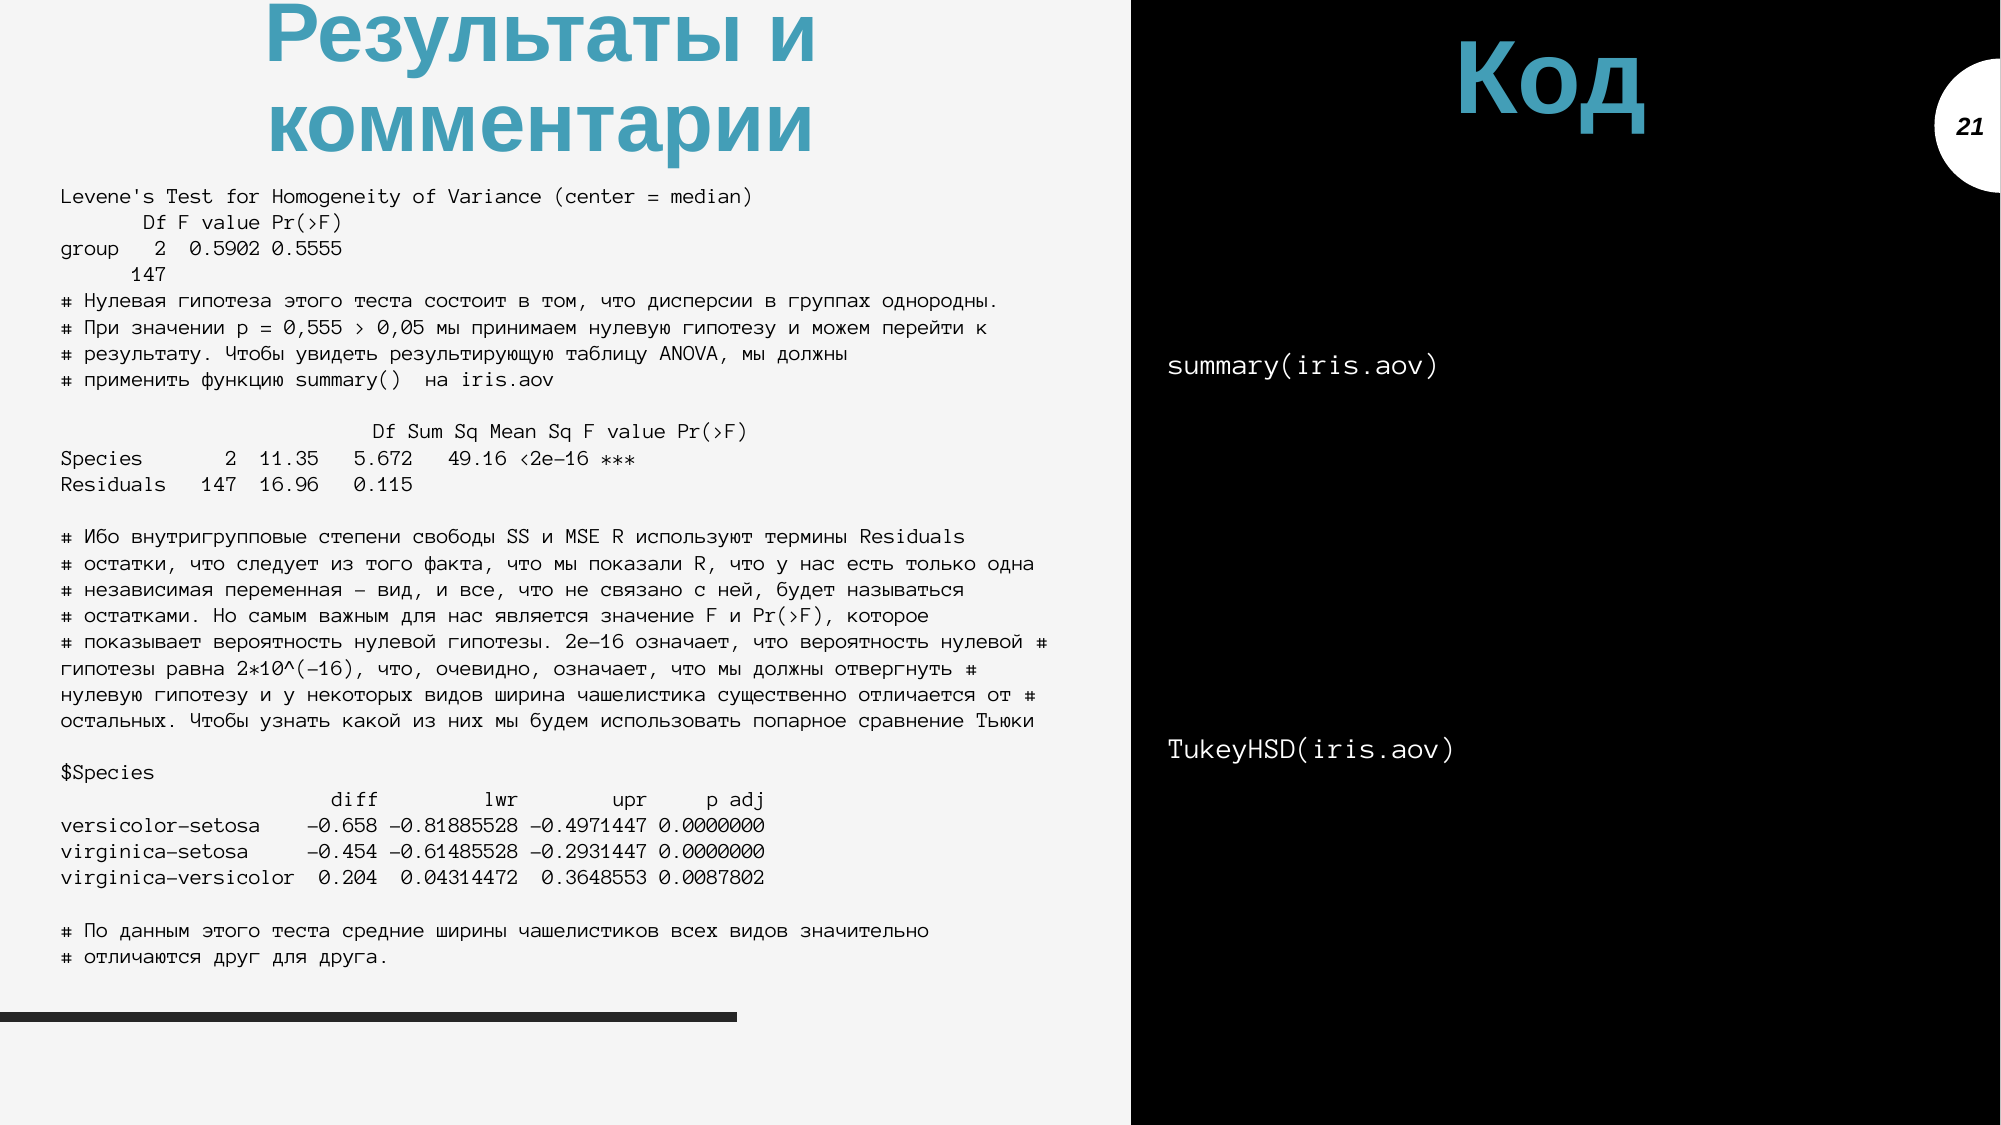

Результаты и комментарии
Код
Levene's Test for Homogeneity of Variance (center = median)
       Df F value Pr(>F)
group   2  0.5902 0.5555
      147
# Нулевая гипотеза этого теста состоит в том, что дисперсии в группах однородны. # При значении p = 0,555 > 0,05 мы принимаем нулевую гипотезу и можем перейти к
# результату. Чтобы увидеть результирующую таблицу ANOVA, мы должны
# применить функцию summary()  на iris.aov

		 Df Sum Sq Mean Sq F value Pr(>F)
Species       2  11.35   5.672   49.16 <2e-16 ***
Residuals   147  16.96   0.115

# Ибо внутригрупповые степени свободы SS и MSE R используют термины Residuals # остатки, что следует из того факта, что мы показали R, что у нас есть только одна # независимая переменная – вид, и все, что не связано с ней, будет называться
# остатками. Но самым важным для нас является значение F и Pr(>F), которое
# показывает вероятность нулевой гипотезы. 2е-16 означает, что вероятность нулевой # гипотезы равна 2*10^(-16), что, очевидно, означает, что мы должны отвергнуть # нулевую гипотезу и у некоторых видов ширина чашелистика существенно отличается от # остальных. Чтобы узнать какой из них мы будем использовать попарное сравнение Тьюки

$Species
                       diff         lwr        upr     p adj
versicolor-setosa    -0.658 -0.81885528 -0.4971447 0.0000000
virginica-setosa     -0.454 -0.61485528 -0.2931447 0.0000000
virginica-versicolor  0.204  0.04314472  0.3648553 0.0087802

# По данным этого теста средние ширины чашелистиков всех видов значительно # отличаются друг для друга.

summary(iris.aov)

TukeyHSD(iris.aov)